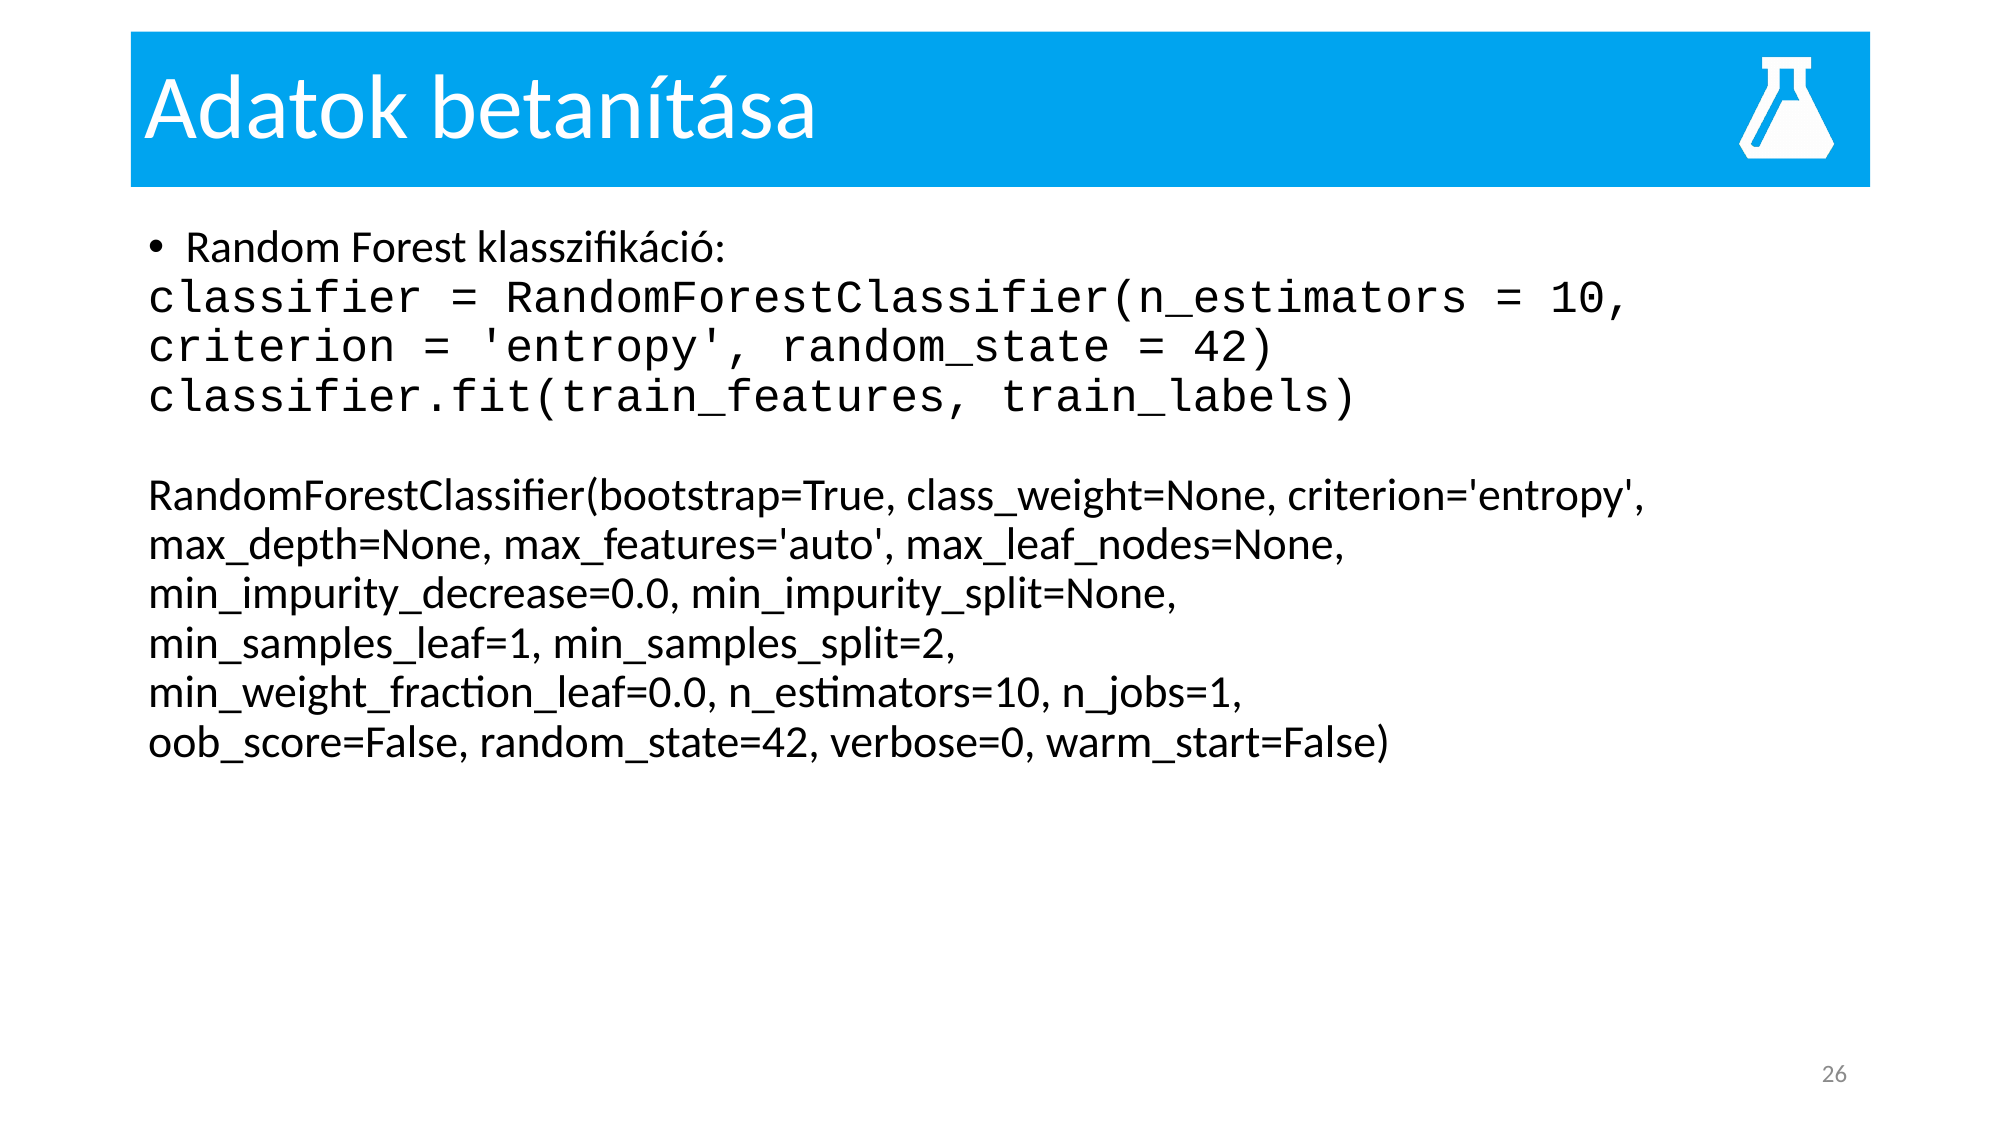

# Adatok betanítása
Random Forest klasszifikáció:
classifier = RandomForestClassifier(n_estimators = 10, criterion = 'entropy', random_state = 42)
classifier.fit(train_features, train_labels)

RandomForestClassifier(bootstrap=True, class_weight=None, criterion='entropy',
max_depth=None, max_features='auto', max_leaf_nodes=None,
min_impurity_decrease=0.0, min_impurity_split=None,
min_samples_leaf=1, min_samples_split=2,
min_weight_fraction_leaf=0.0, n_estimators=10, n_jobs=1,
oob_score=False, random_state=42, verbose=0, warm_start=False)

26